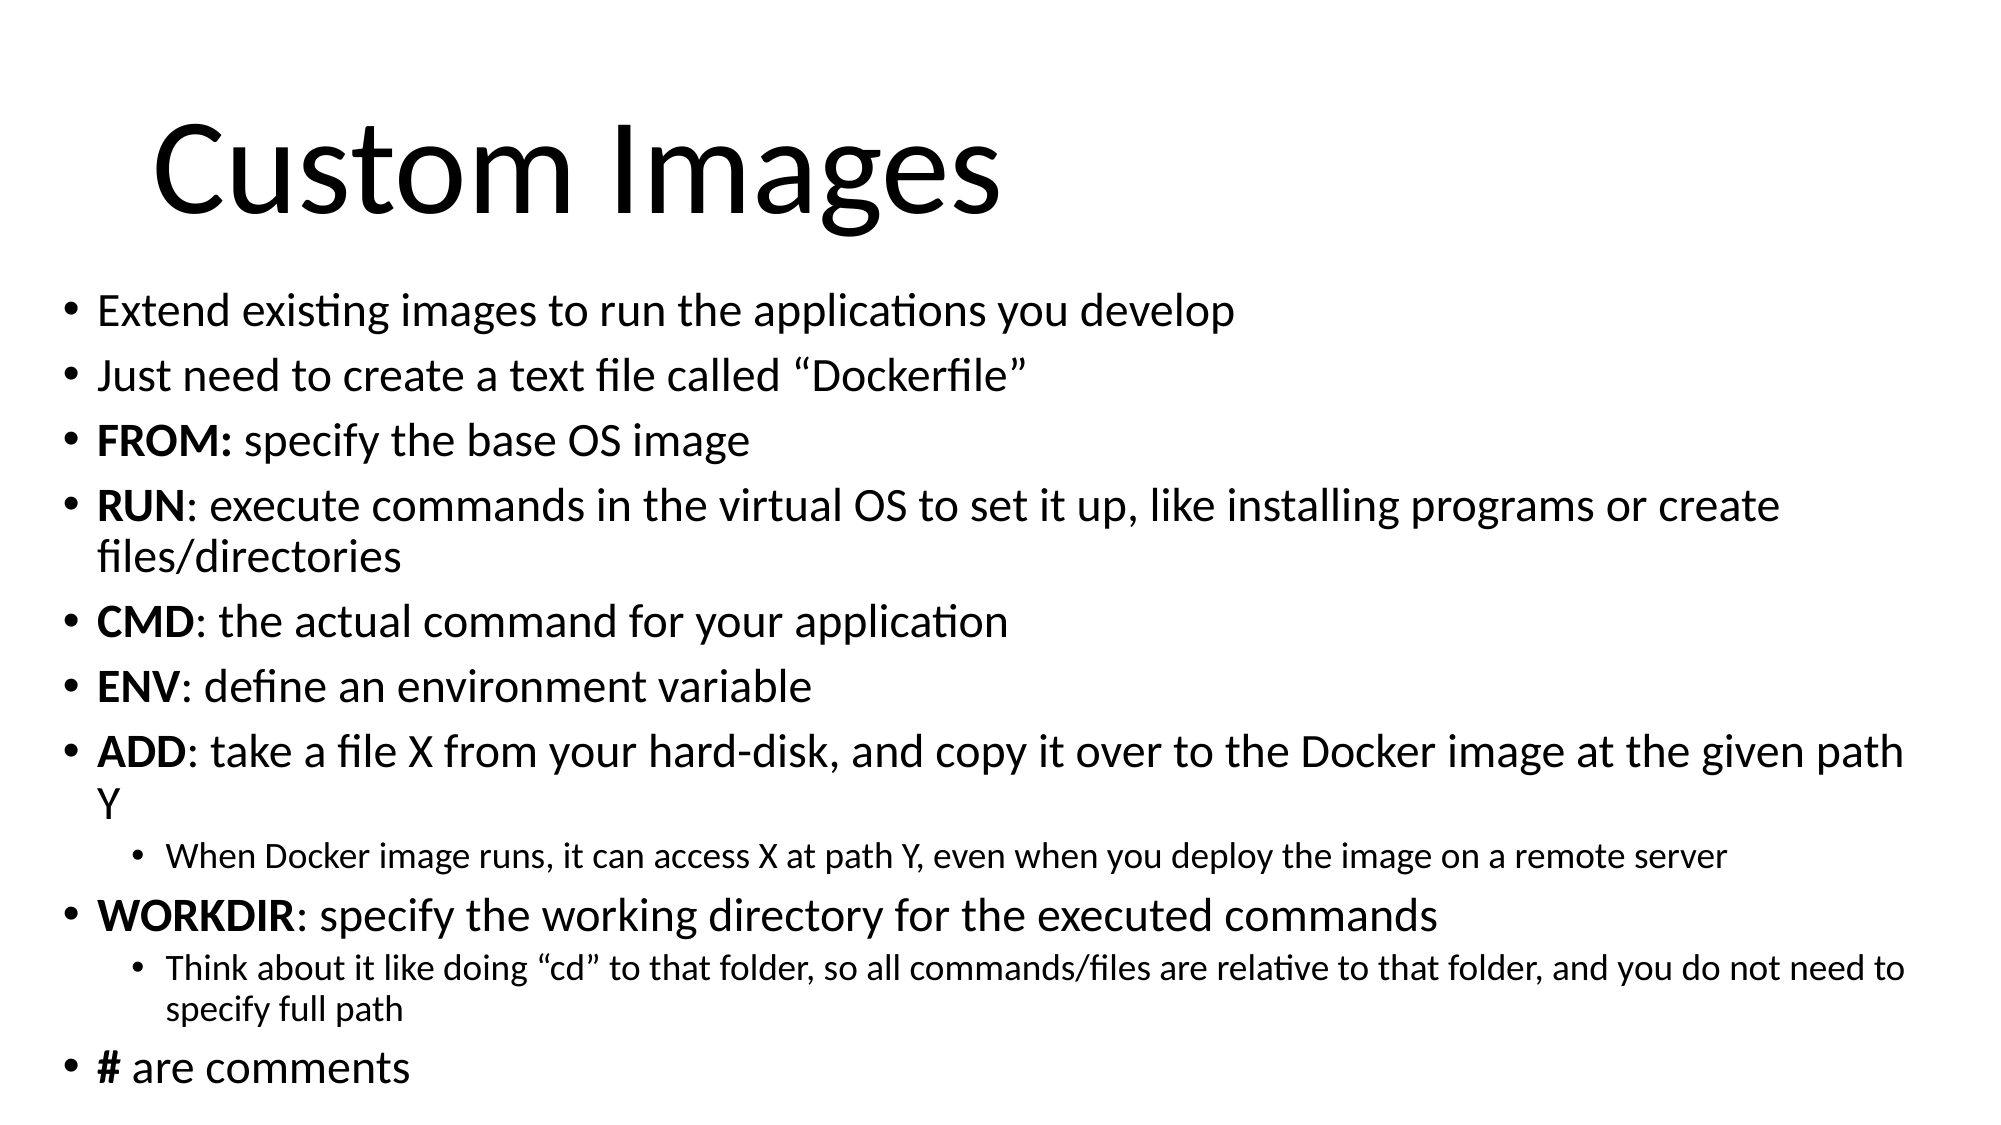

# Custom Images
Extend existing images to run the applications you develop
Just need to create a text file called “Dockerfile”
FROM: specify the base OS image
RUN: execute commands in the virtual OS to set it up, like installing programs or create files/directories
CMD: the actual command for your application
ENV: define an environment variable
ADD: take a file X from your hard-disk, and copy it over to the Docker image at the given path Y
When Docker image runs, it can access X at path Y, even when you deploy the image on a remote server
WORKDIR: specify the working directory for the executed commands
Think about it like doing “cd” to that folder, so all commands/files are relative to that folder, and you do not need to specify full path
# are comments